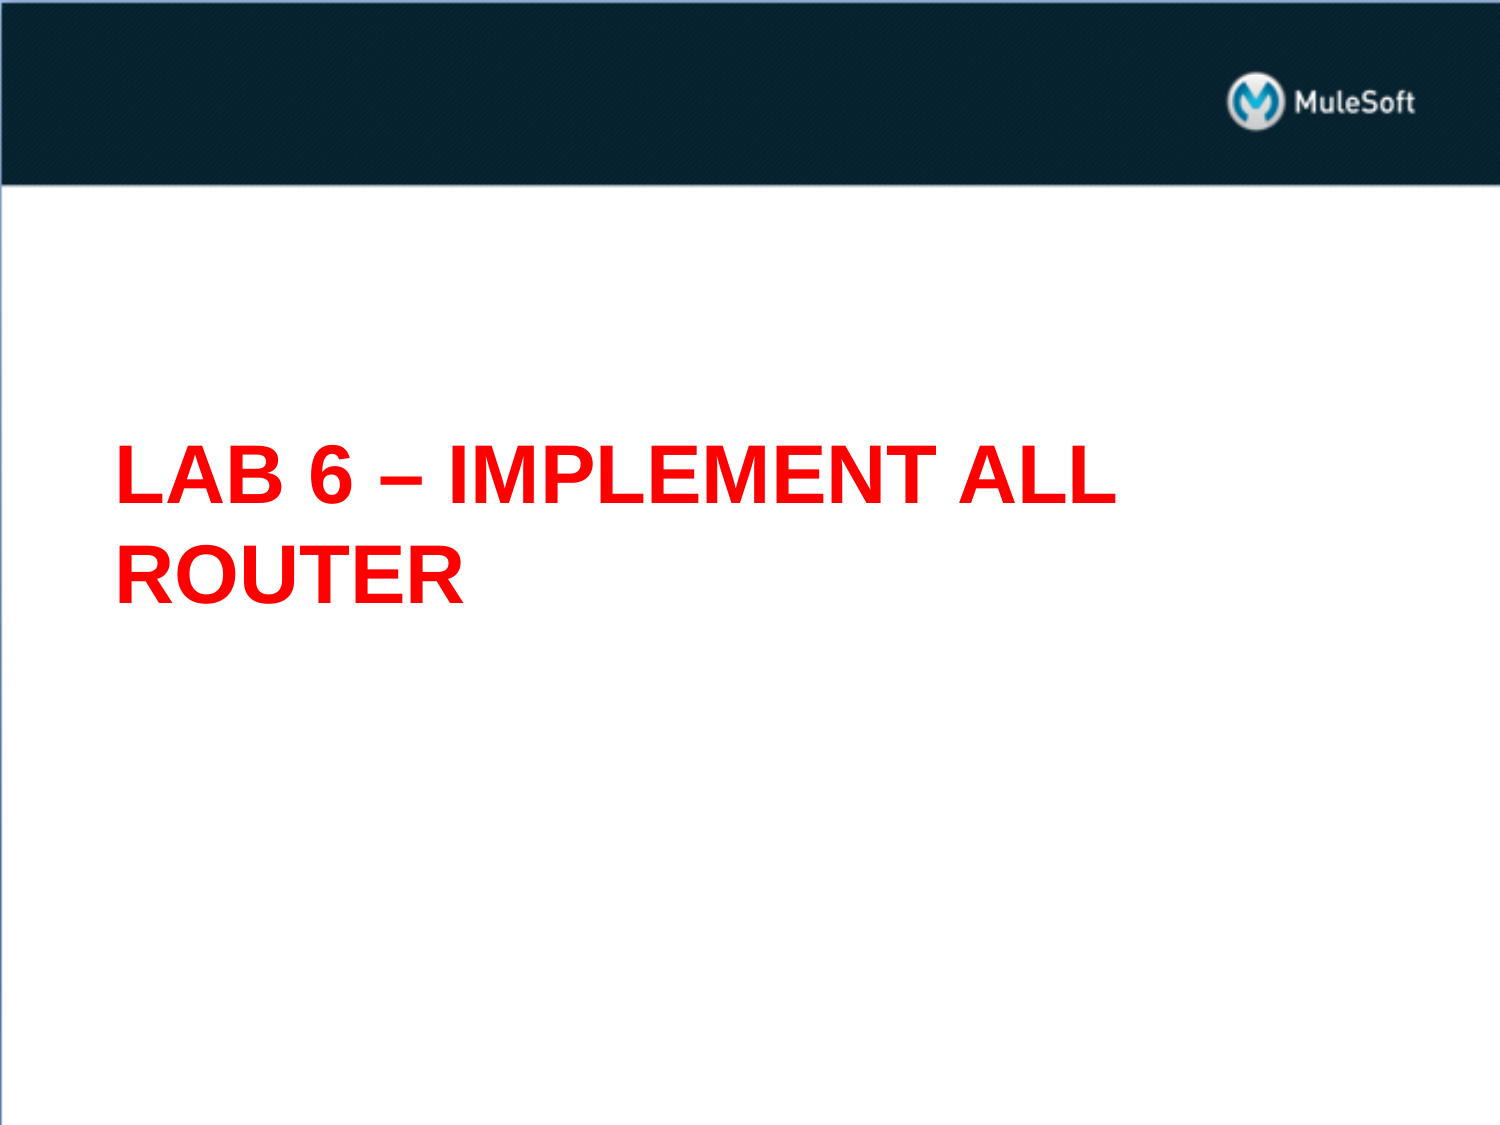

# LAB 6 – IMPLEMENT ALL ROUTER